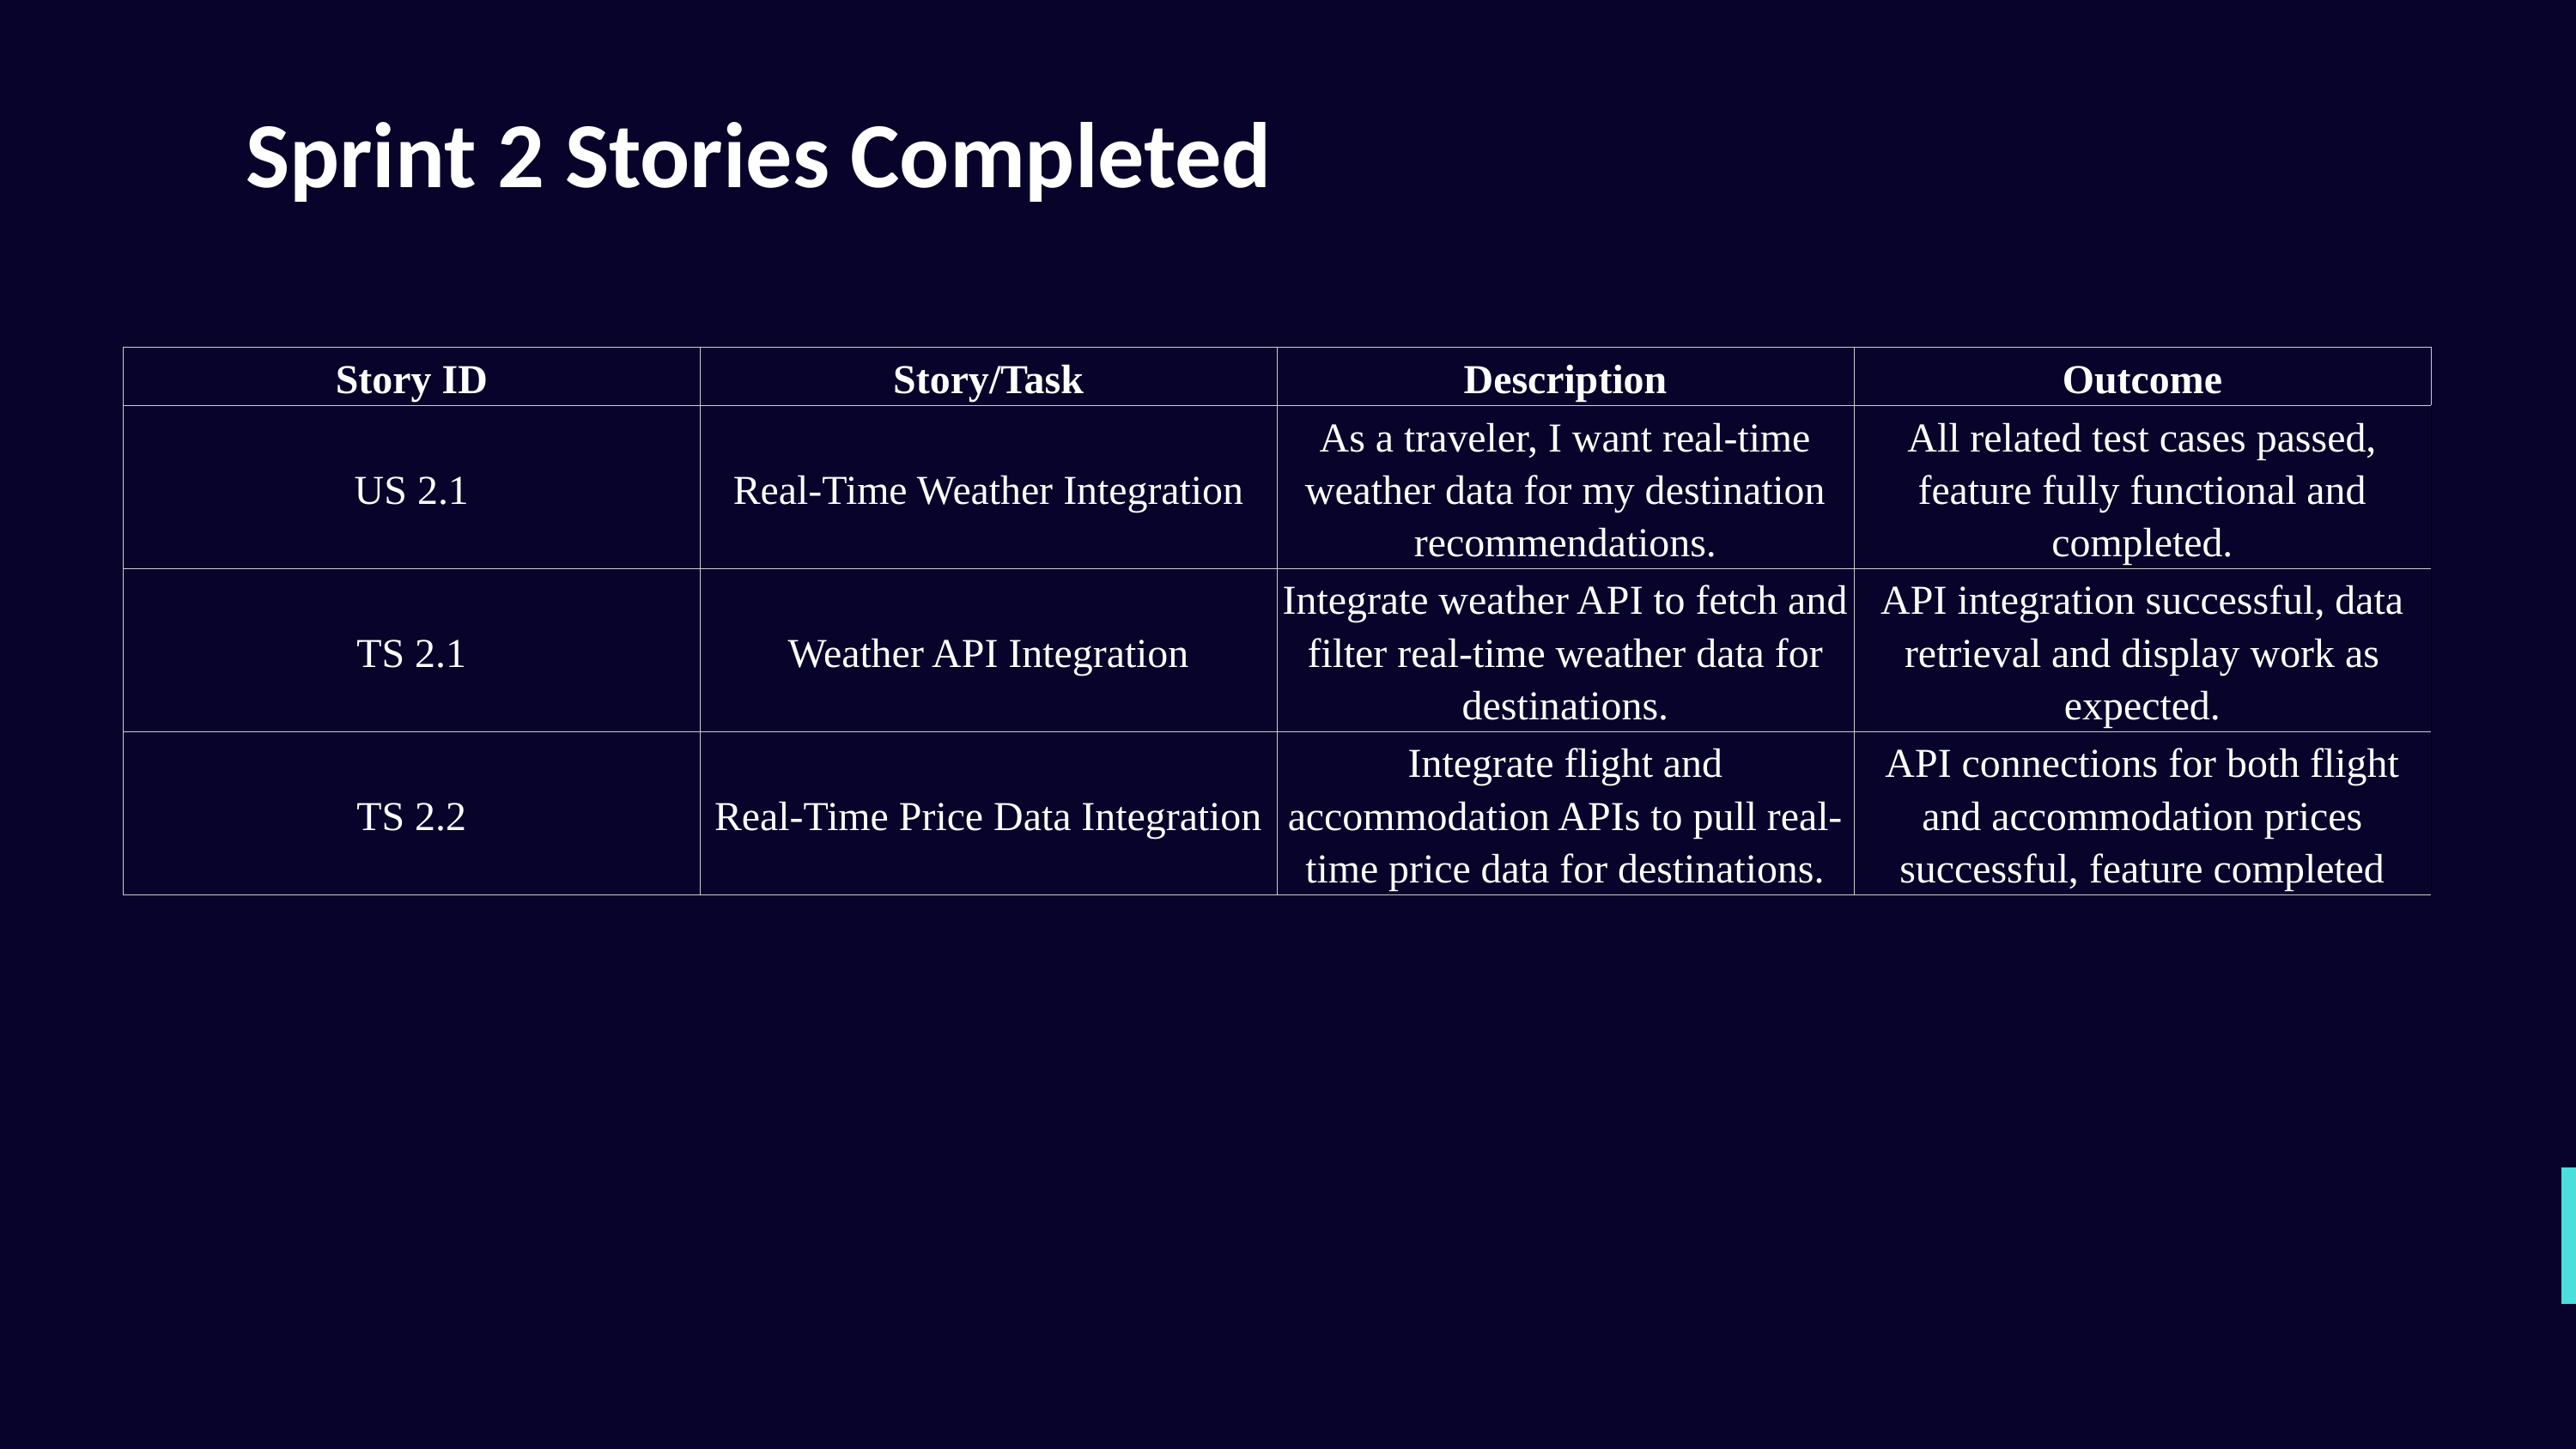

Sprint 2 Stories Completed
| Story ID | Story/Task | Description | Outcome |
| --- | --- | --- | --- |
| US 2.1 | Real-Time Weather Integration | As a traveler, I want real-time weather data for my destination recommendations. | All related test cases passed, feature fully functional and completed. |
| TS 2.1 | Weather API Integration | Integrate weather API to fetch and filter real-time weather data for destinations. | API integration successful, data retrieval and display work as expected. |
| TS 2.2 | Real-Time Price Data Integration | Integrate flight and accommodation APIs to pull real-time price data for destinations. | API connections for both flight and accommodation prices successful, feature completed |